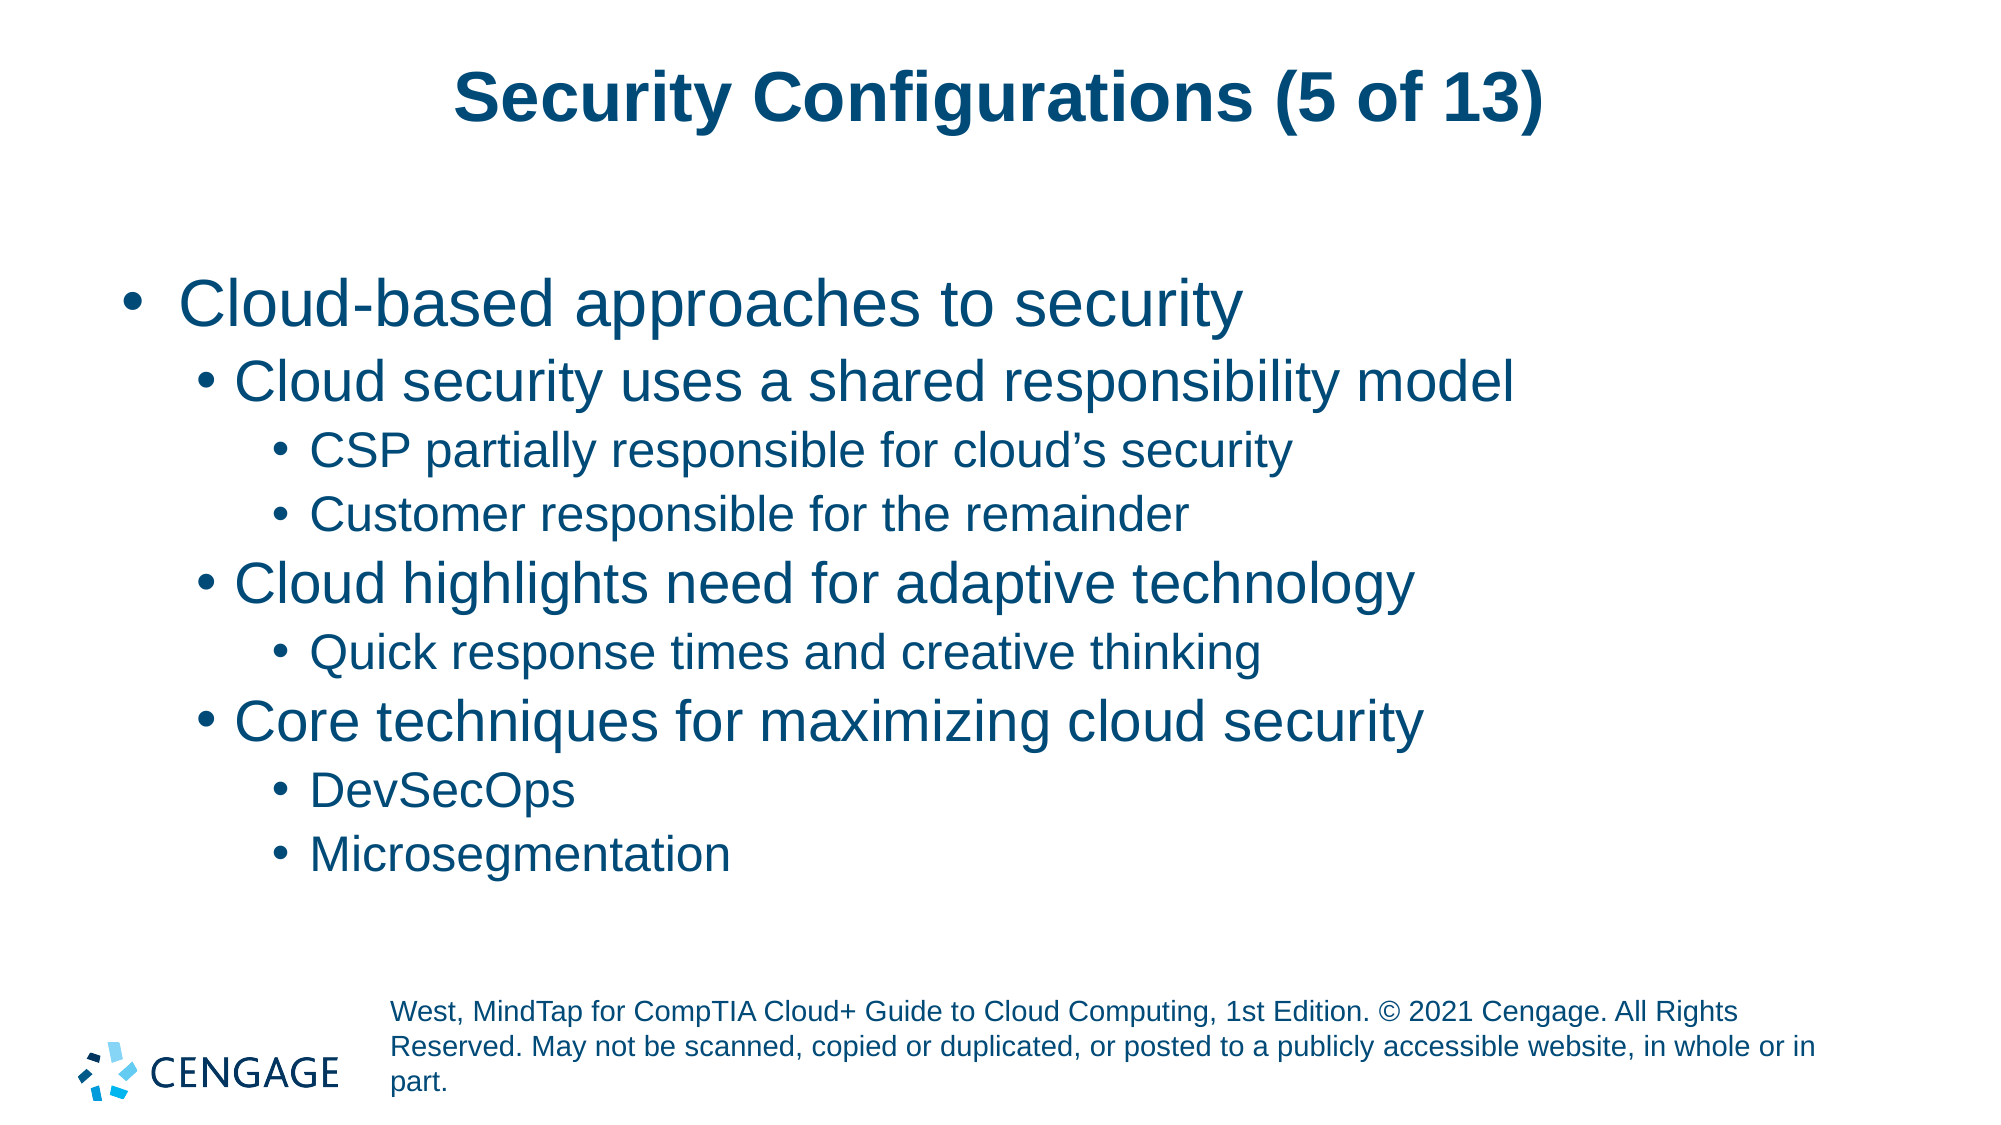

# Security Configurations (5 of 13)
Cloud-based approaches to security
Cloud security uses a shared responsibility model
CSP partially responsible for cloud’s security
Customer responsible for the remainder
Cloud highlights need for adaptive technology
Quick response times and creative thinking
Core techniques for maximizing cloud security
DevSecOps
Microsegmentation